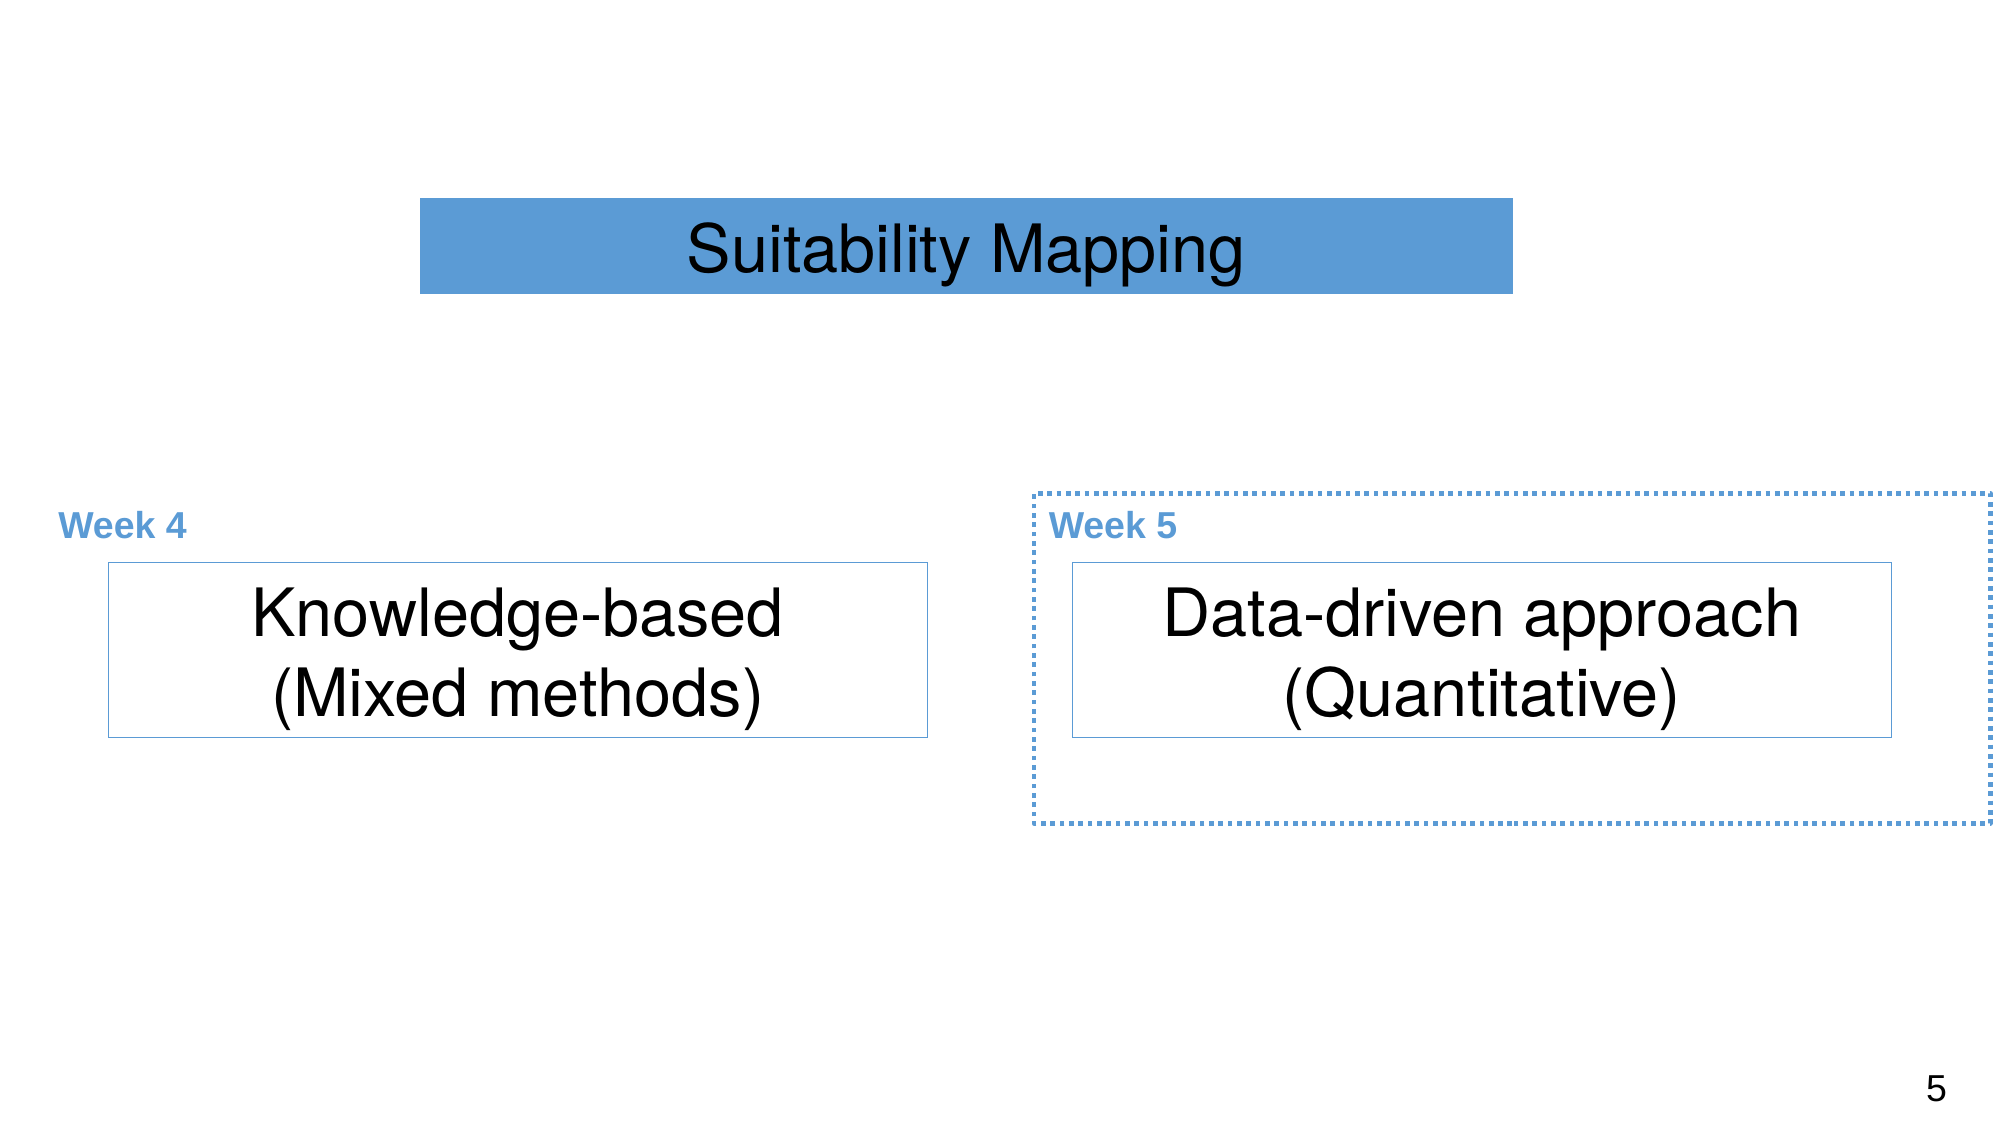

Suitability Mapping
Week 4

Week 5

Knowledge-based
(Mixed methods)
Data-driven approach
(Quantitative)
5